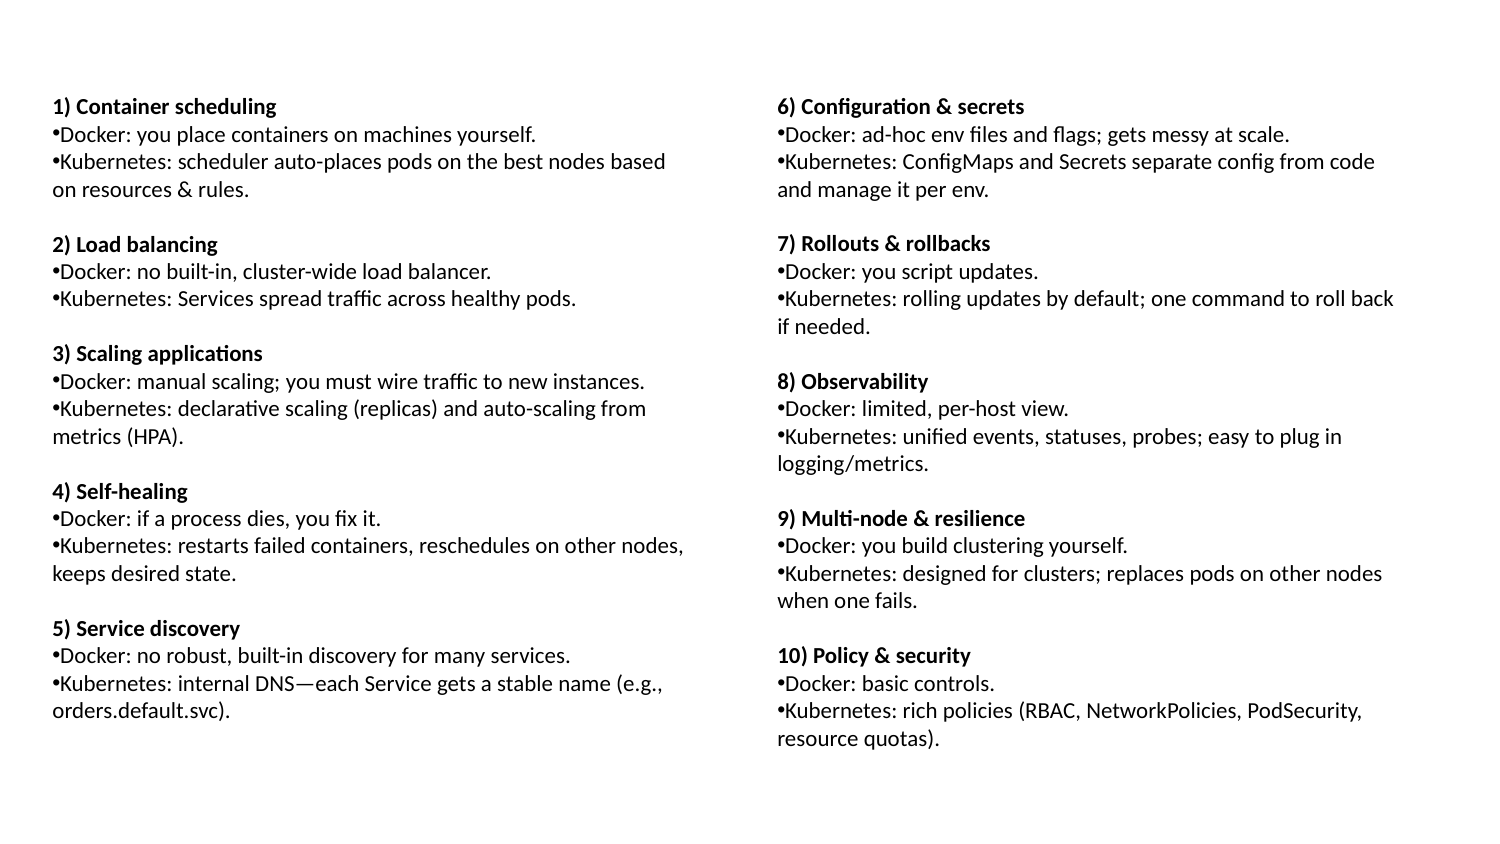

1) Container scheduling
Docker: you place containers on machines yourself.
Kubernetes: scheduler auto-places pods on the best nodes based on resources & rules.

2) Load balancing
Docker: no built-in, cluster-wide load balancer.
Kubernetes: Services spread traffic across healthy pods.

3) Scaling applications
Docker: manual scaling; you must wire traffic to new instances.
Kubernetes: declarative scaling (replicas) and auto-scaling from metrics (HPA).

4) Self-healing
Docker: if a process dies, you fix it.
Kubernetes: restarts failed containers, reschedules on other nodes, keeps desired state.

5) Service discovery
Docker: no robust, built-in discovery for many services.
Kubernetes: internal DNS—each Service gets a stable name (e.g., orders.default.svc).
6) Configuration & secrets
Docker: ad-hoc env files and flags; gets messy at scale.
Kubernetes: ConfigMaps and Secrets separate config from code and manage it per env.

7) Rollouts & rollbacks
Docker: you script updates.
Kubernetes: rolling updates by default; one command to roll back if needed.

8) Observability
Docker: limited, per-host view.
Kubernetes: unified events, statuses, probes; easy to plug in logging/metrics.

9) Multi-node & resilience
Docker: you build clustering yourself.
Kubernetes: designed for clusters; replaces pods on other nodes when one fails.

10) Policy & security
Docker: basic controls.
Kubernetes: rich policies (RBAC, NetworkPolicies, PodSecurity, resource quotas).